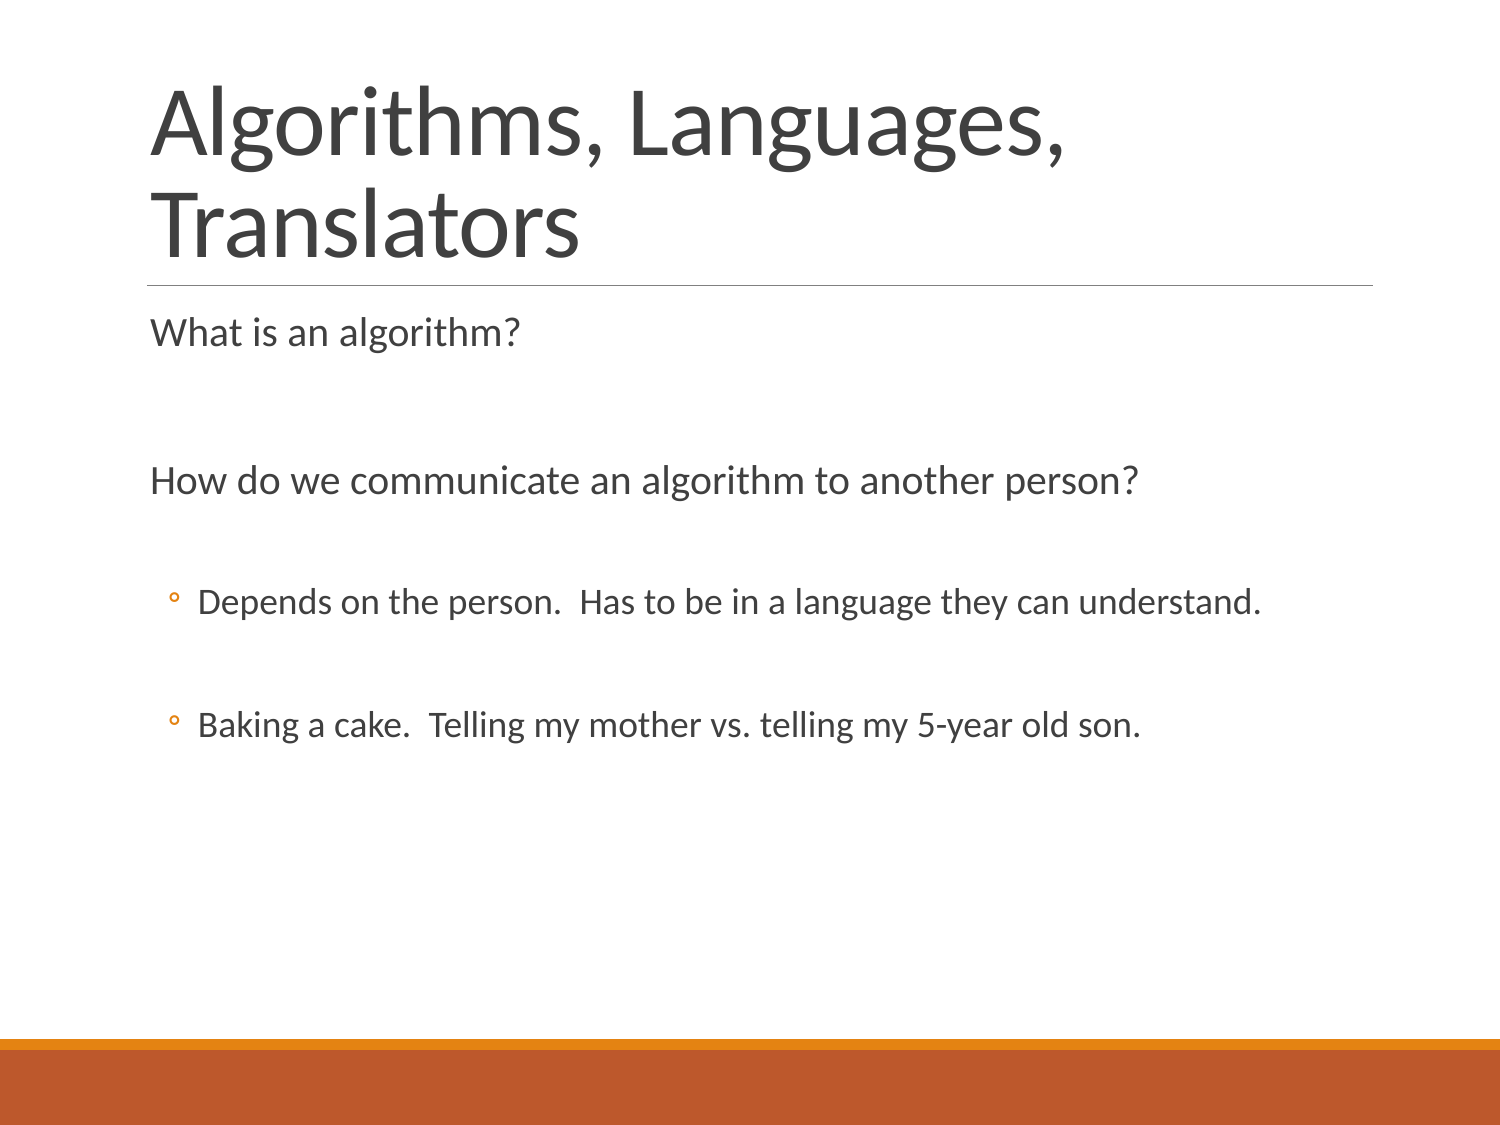

# Algorithms, Languages, Translators
What is an algorithm?

How do we communicate an algorithm to another person?

Depends on the person.  Has to be in a language they can understand.

Baking a cake.  Telling my mother vs. telling my 5-year old son.